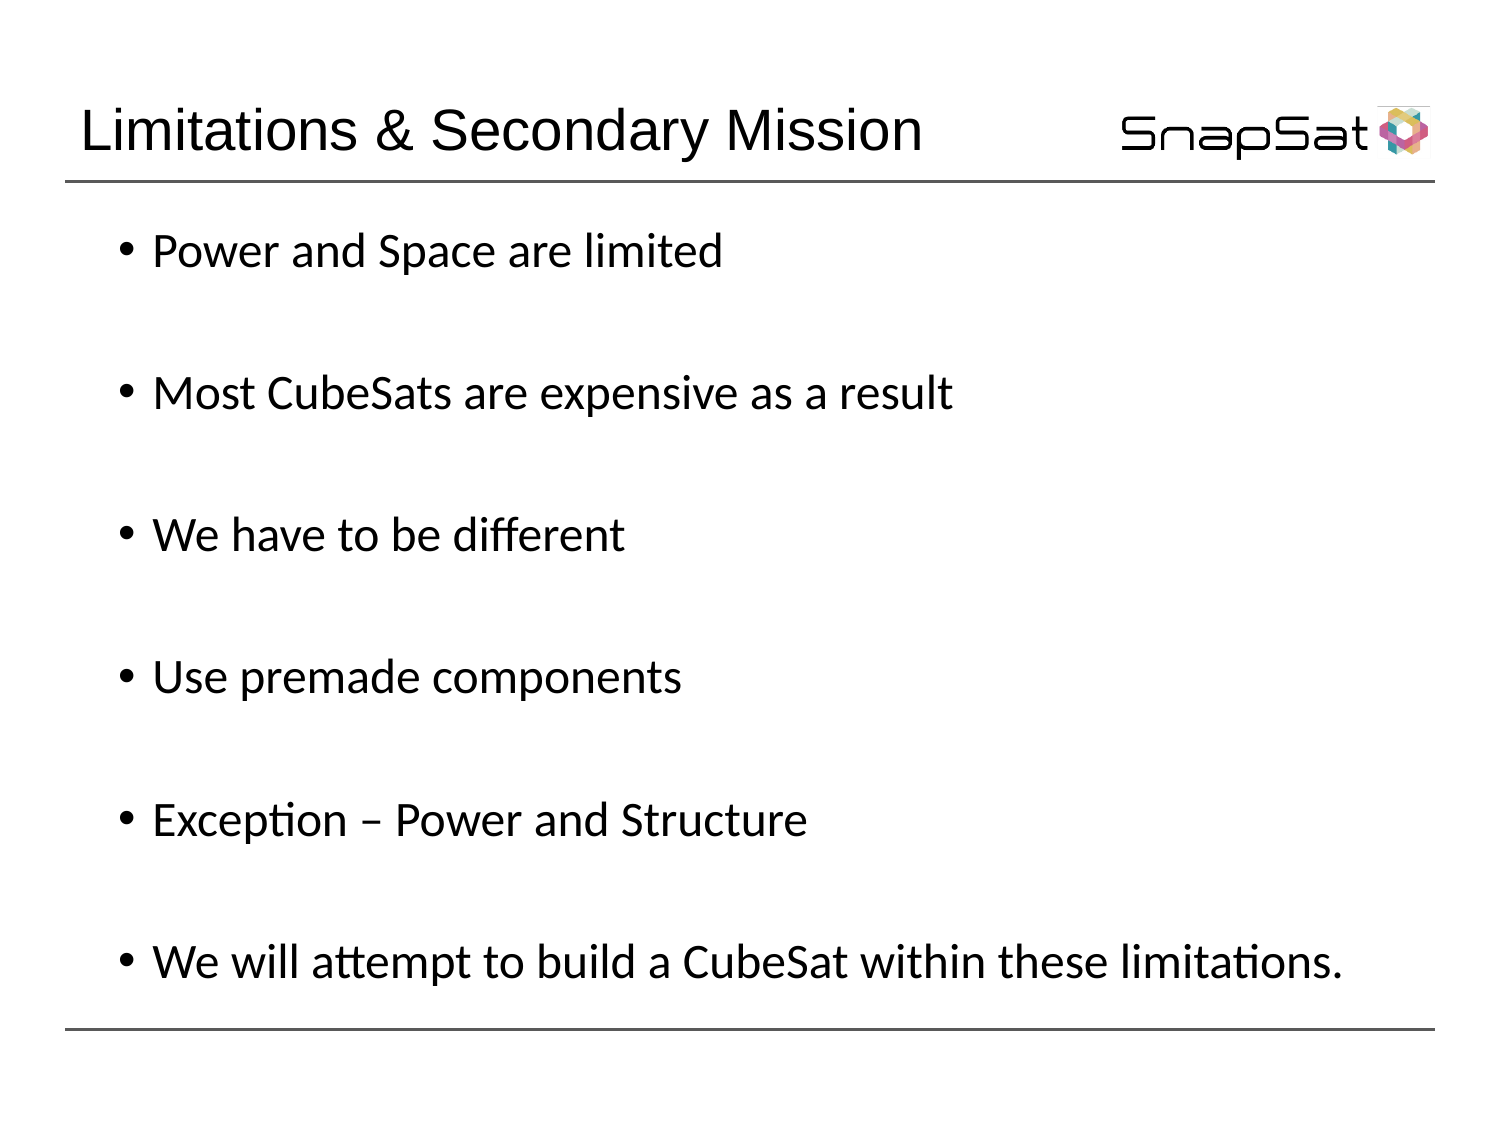

# Limitations & Secondary Mission
Power and Space are limited

Most CubeSats are expensive as a result

We have to be different

Use premade components

Exception – Power and Structure

We will attempt to build a CubeSat within these limitations.